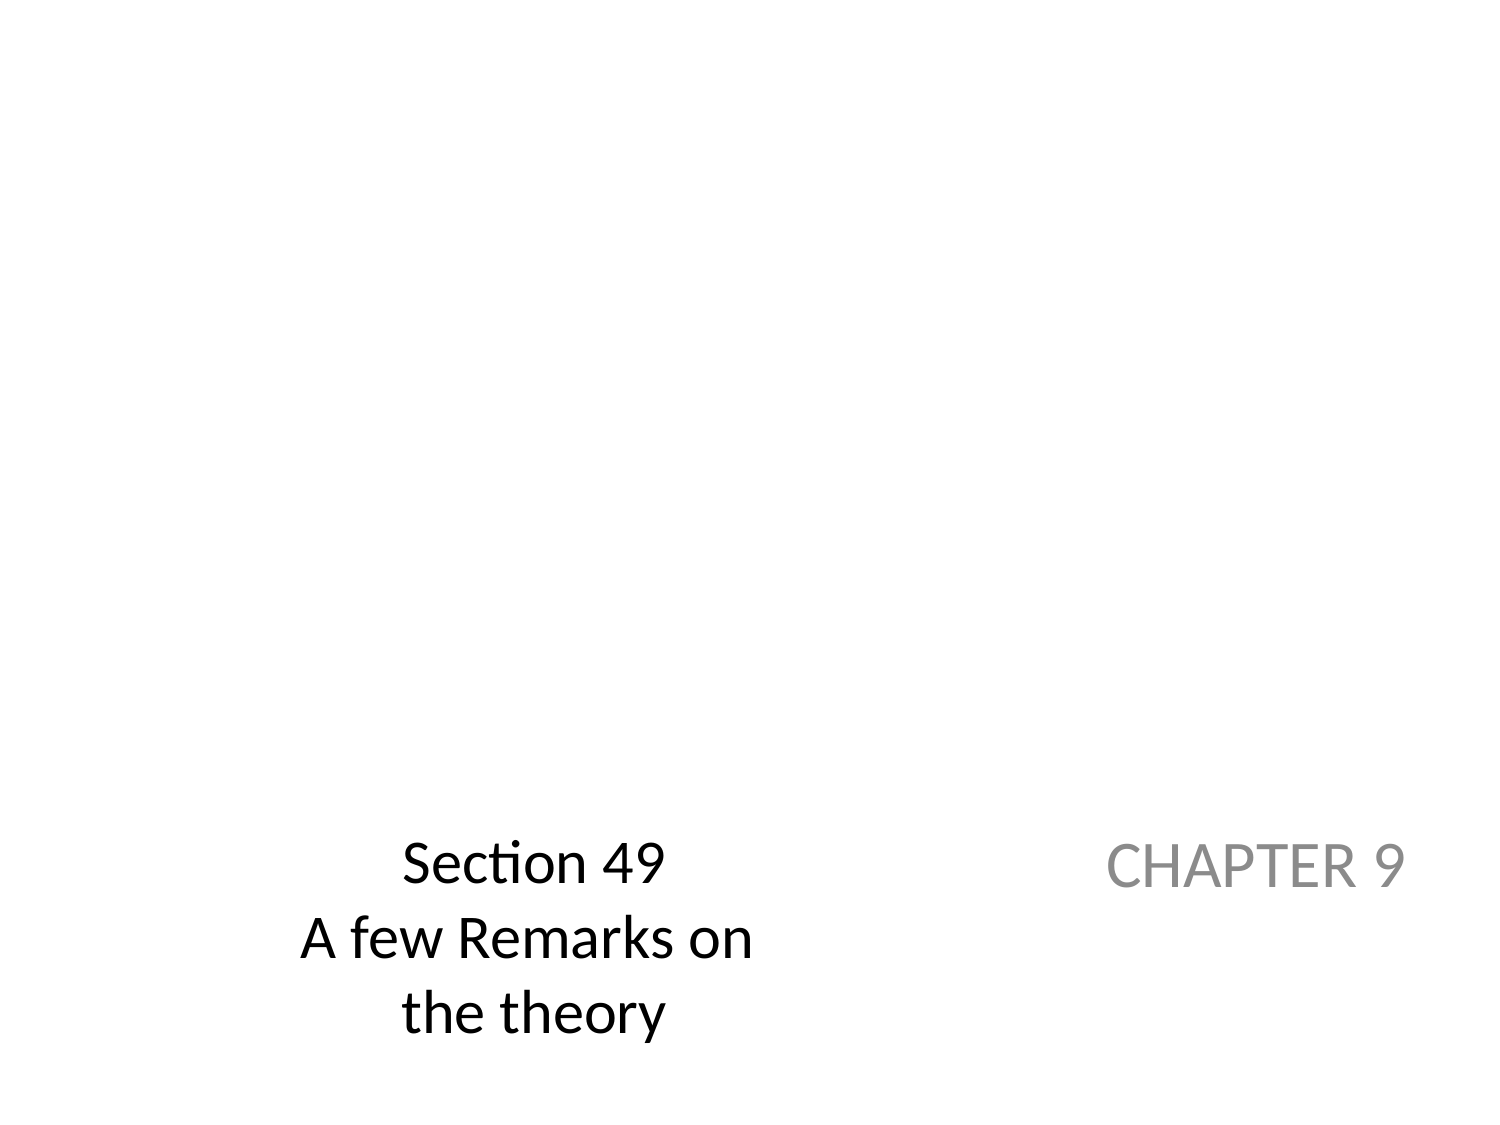

# Section 49 A few Remarks on the theory
CHAPTER 9